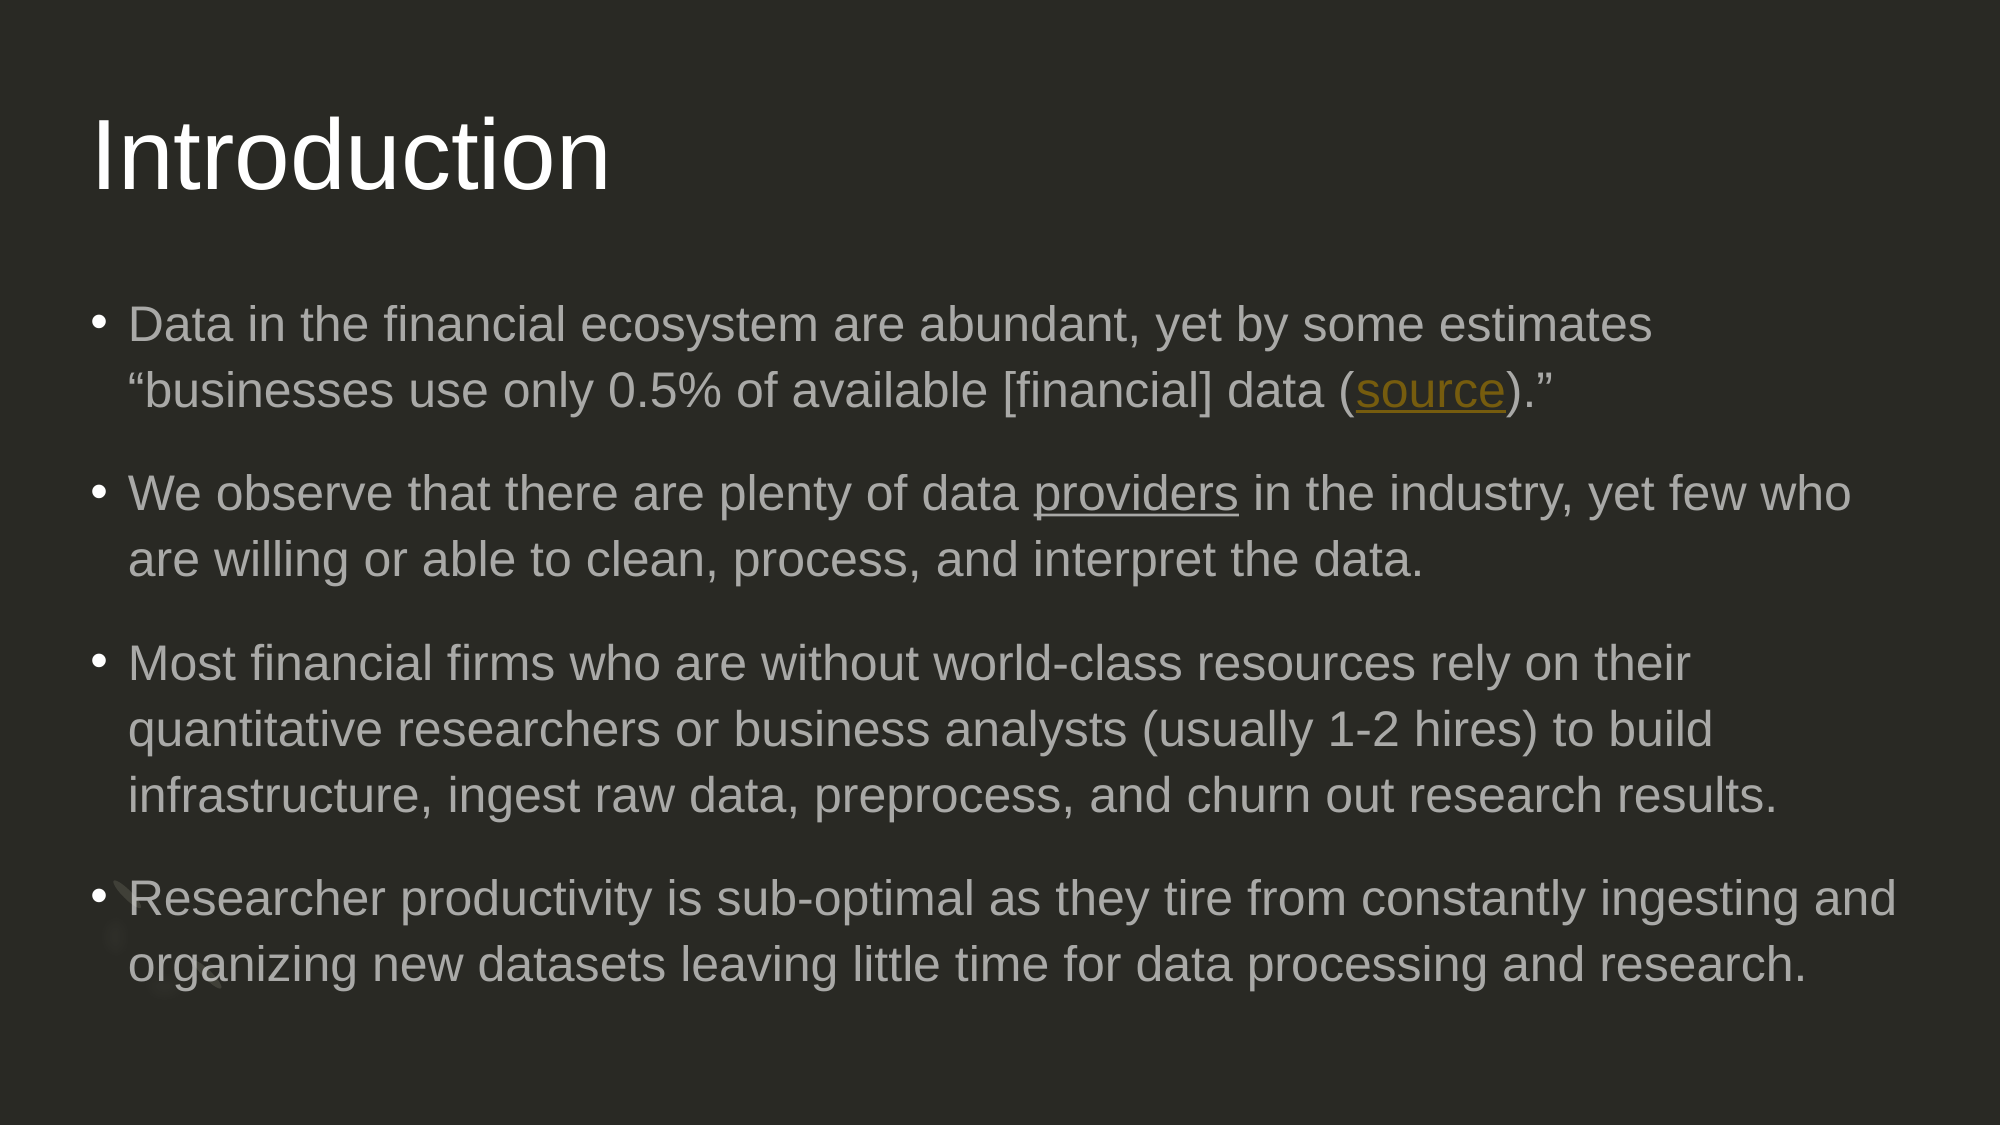

# Introduction
Data in the financial ecosystem are abundant, yet by some estimates “businesses use only 0.5% of available [financial] data (source).”
We observe that there are plenty of data providers in the industry, yet few who are willing or able to clean, process, and interpret the data.
Most financial firms who are without world-class resources rely on their quantitative researchers or business analysts (usually 1-2 hires) to build infrastructure, ingest raw data, preprocess, and churn out research results.
Researcher productivity is sub-optimal as they tire from constantly ingesting and organizing new datasets leaving little time for data processing and research.